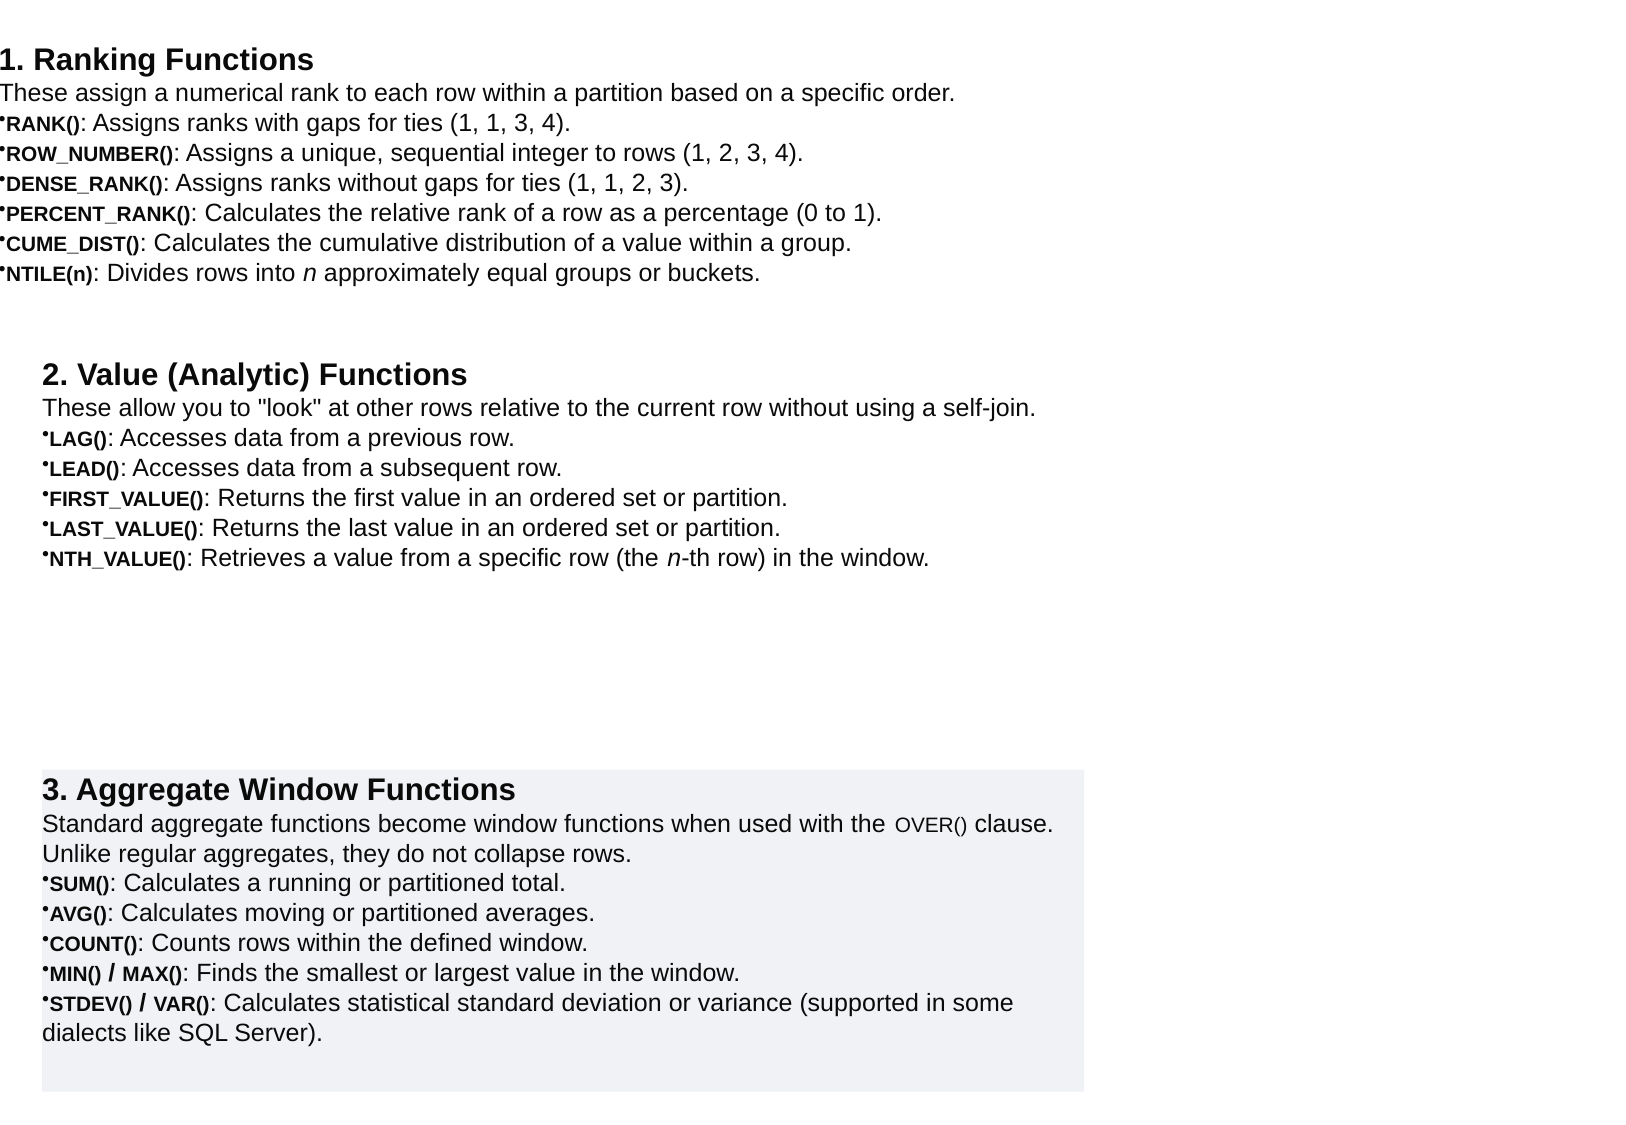

1. Ranking Functions
These assign a numerical rank to each row within a partition based on a specific order.
RANK(): Assigns ranks with gaps for ties (1, 1, 3, 4).
ROW_NUMBER(): Assigns a unique, sequential integer to rows (1, 2, 3, 4).
DENSE_RANK(): Assigns ranks without gaps for ties (1, 1, 2, 3).
PERCENT_RANK(): Calculates the relative rank of a row as a percentage (0 to 1).
CUME_DIST(): Calculates the cumulative distribution of a value within a group.
NTILE(n): Divides rows into n approximately equal groups or buckets.

2. Value (Analytic) Functions
These allow you to "look" at other rows relative to the current row without using a self-join.
LAG(): Accesses data from a previous row.
LEAD(): Accesses data from a subsequent row.
FIRST_VALUE(): Returns the first value in an ordered set or partition.
LAST_VALUE(): Returns the last value in an ordered set or partition.
NTH_VALUE(): Retrieves a value from a specific row (the n-th row) in the window.

3. Aggregate Window Functions
Standard aggregate functions become window functions when used with the OVER() clause. Unlike regular aggregates, they do not collapse rows.
SUM(): Calculates a running or partitioned total.
AVG(): Calculates moving or partitioned averages.
COUNT(): Counts rows within the defined window.
MIN() / MAX(): Finds the smallest or largest value in the window.
STDEV() / VAR(): Calculates statistical standard deviation or variance (supported in some dialects like SQL Server).